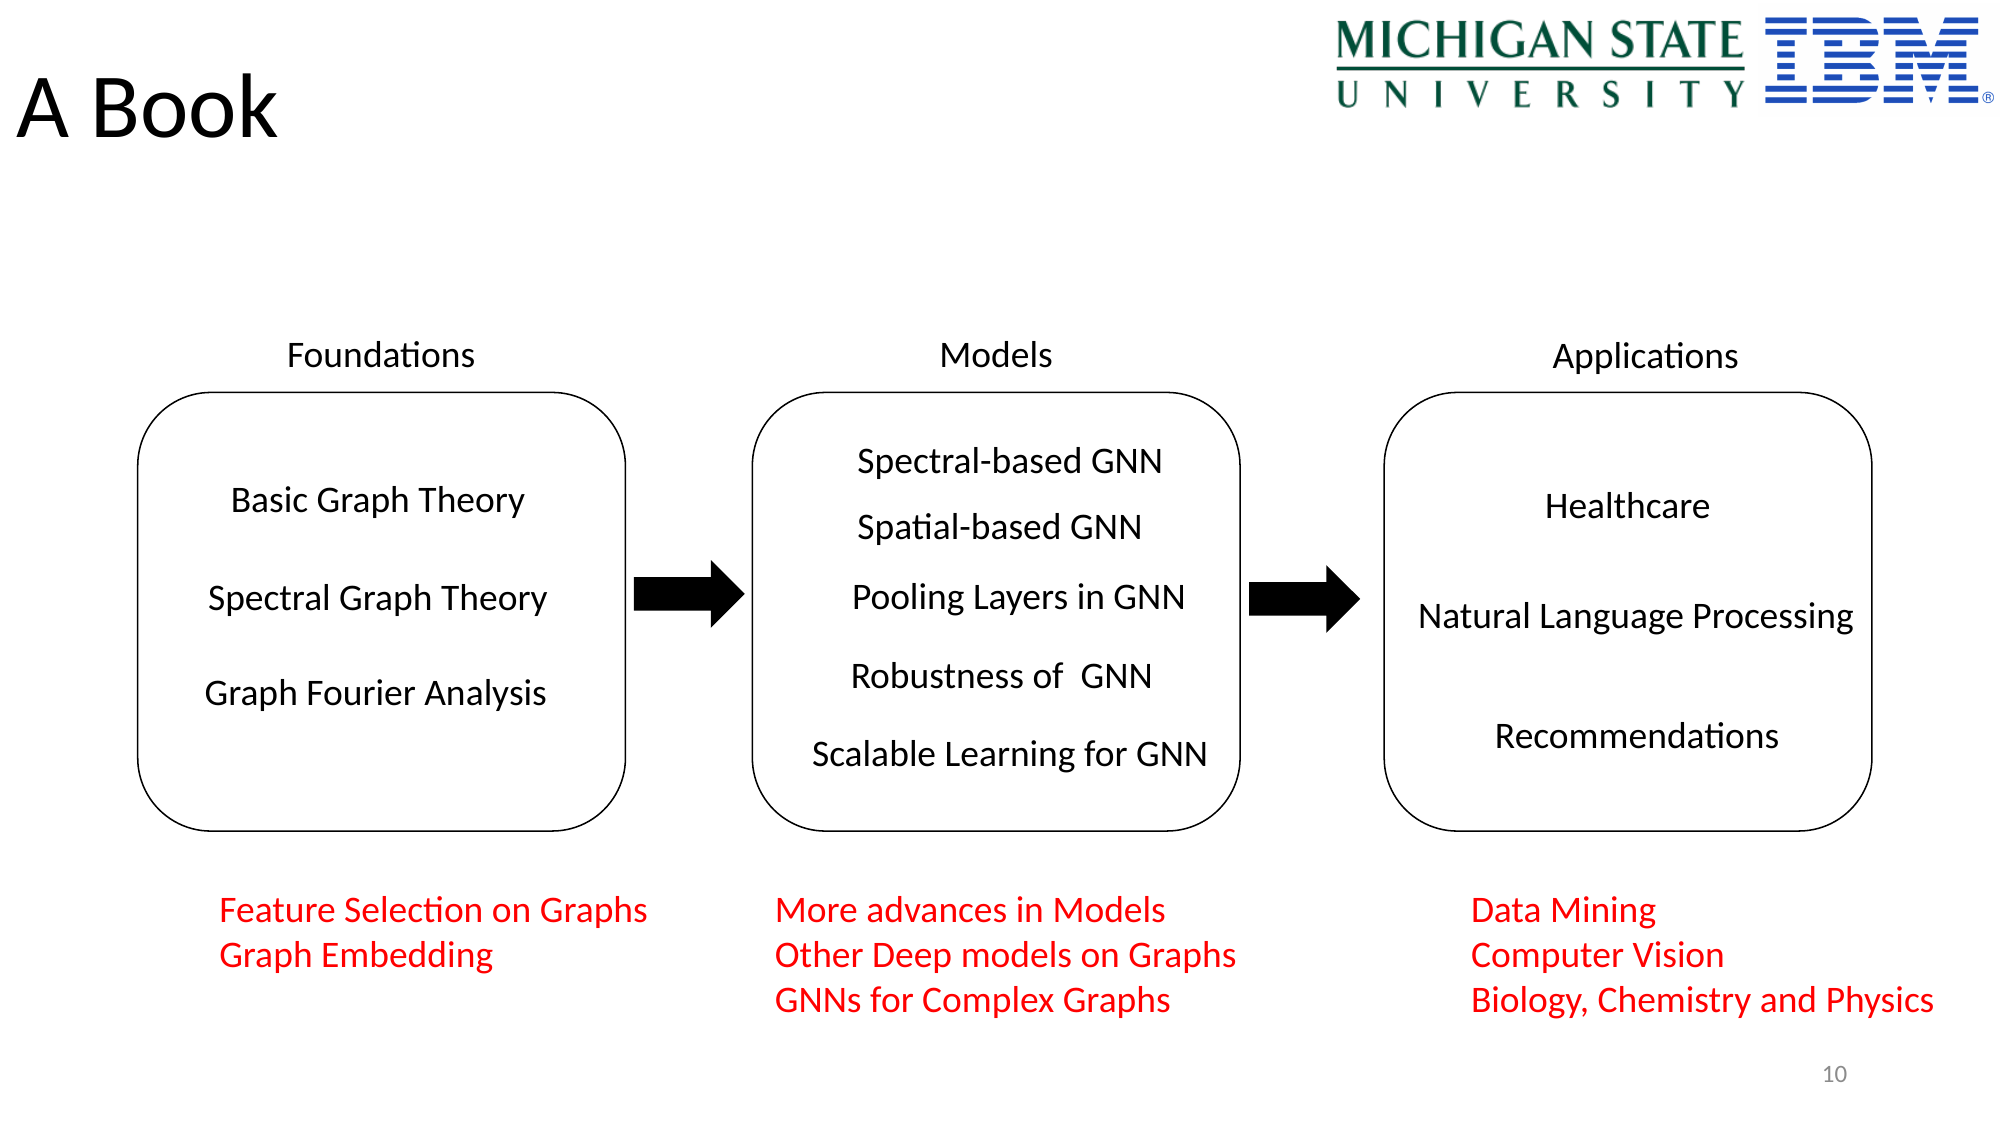

# A Book
Foundations
Models
Applications

Spectral-based GNN
Basic Graph Theory
Healthcare
Spatial-based GNN

Pooling Layers in GNN
Spectral Graph Theory

Natural Language Processing
Robustness of  GNN
Graph Fourier Analysis
Recommendations
Scalable Learning for GNN
More advances in Models
Other Deep models on Graphs
GNNs for Complex Graphs
Data Mining
Computer Vision
Biology, Chemistry and Physics
Feature Selection on Graphs
Graph Embedding
10